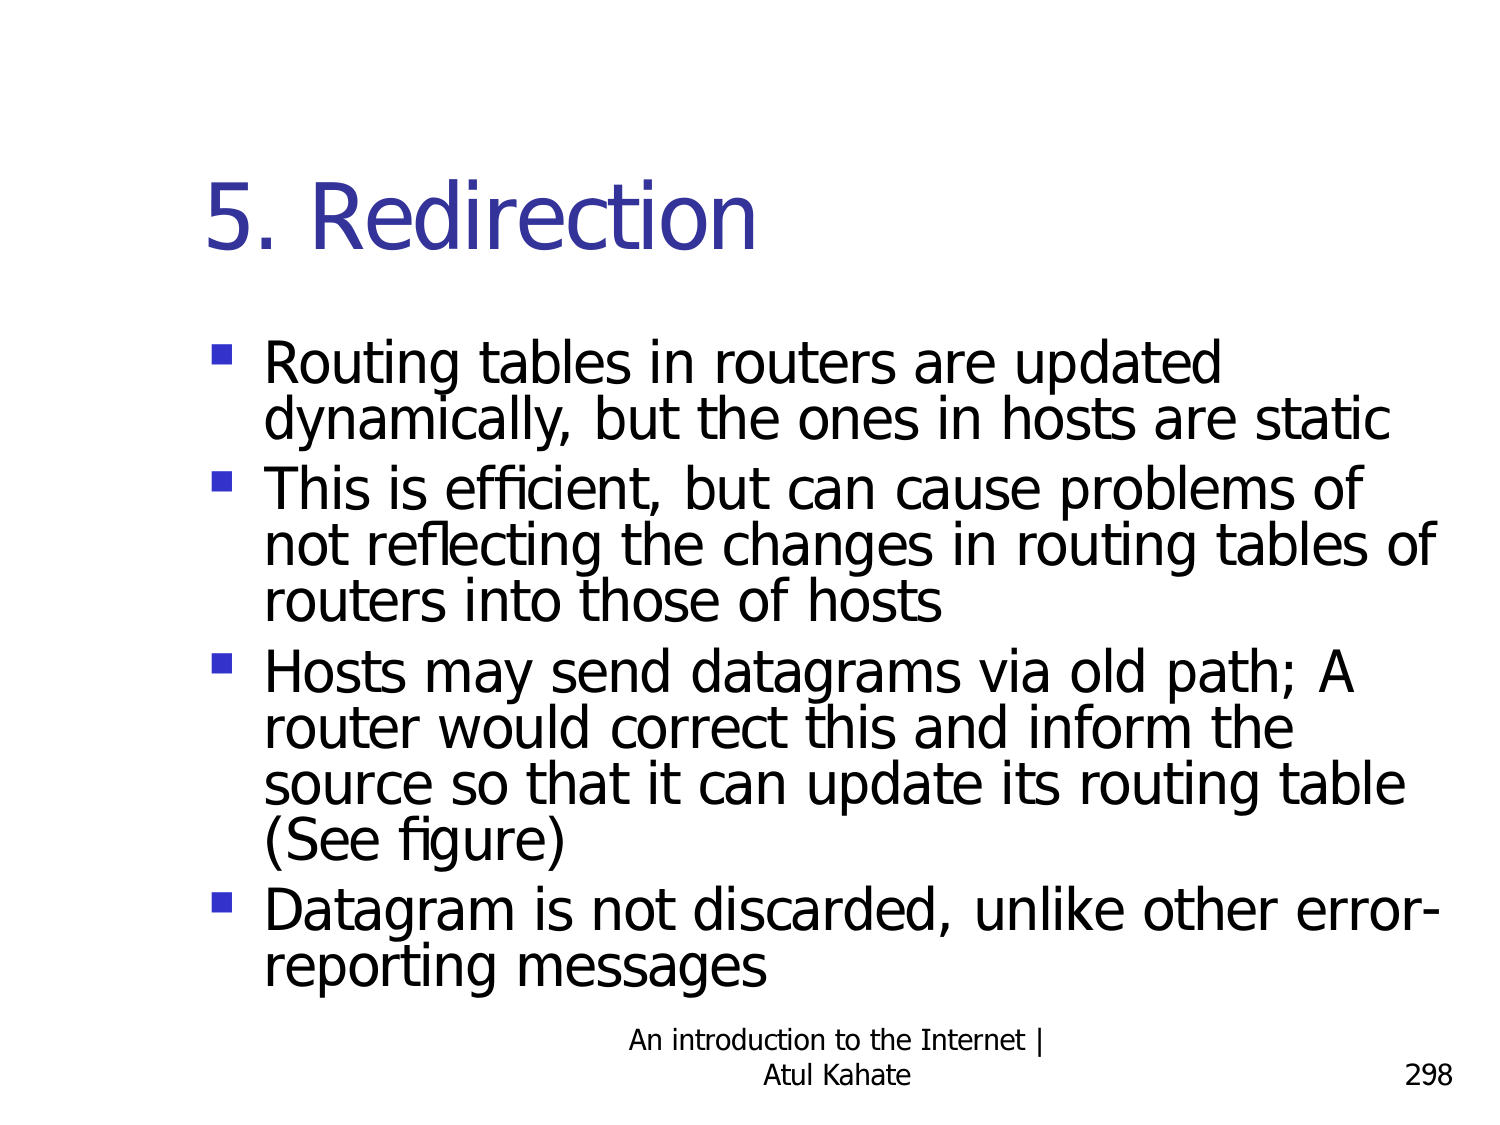

5. Redirection
Routing tables in routers are updated dynamically, but the ones in hosts are static
This is efficient, but can cause problems of not reflecting the changes in routing tables of routers into those of hosts
Hosts may send datagrams via old path; A router would correct this and inform the source so that it can update its routing table (See figure)
Datagram is not discarded, unlike other error-reporting messages
An introduction to the Internet | Atul Kahate
298